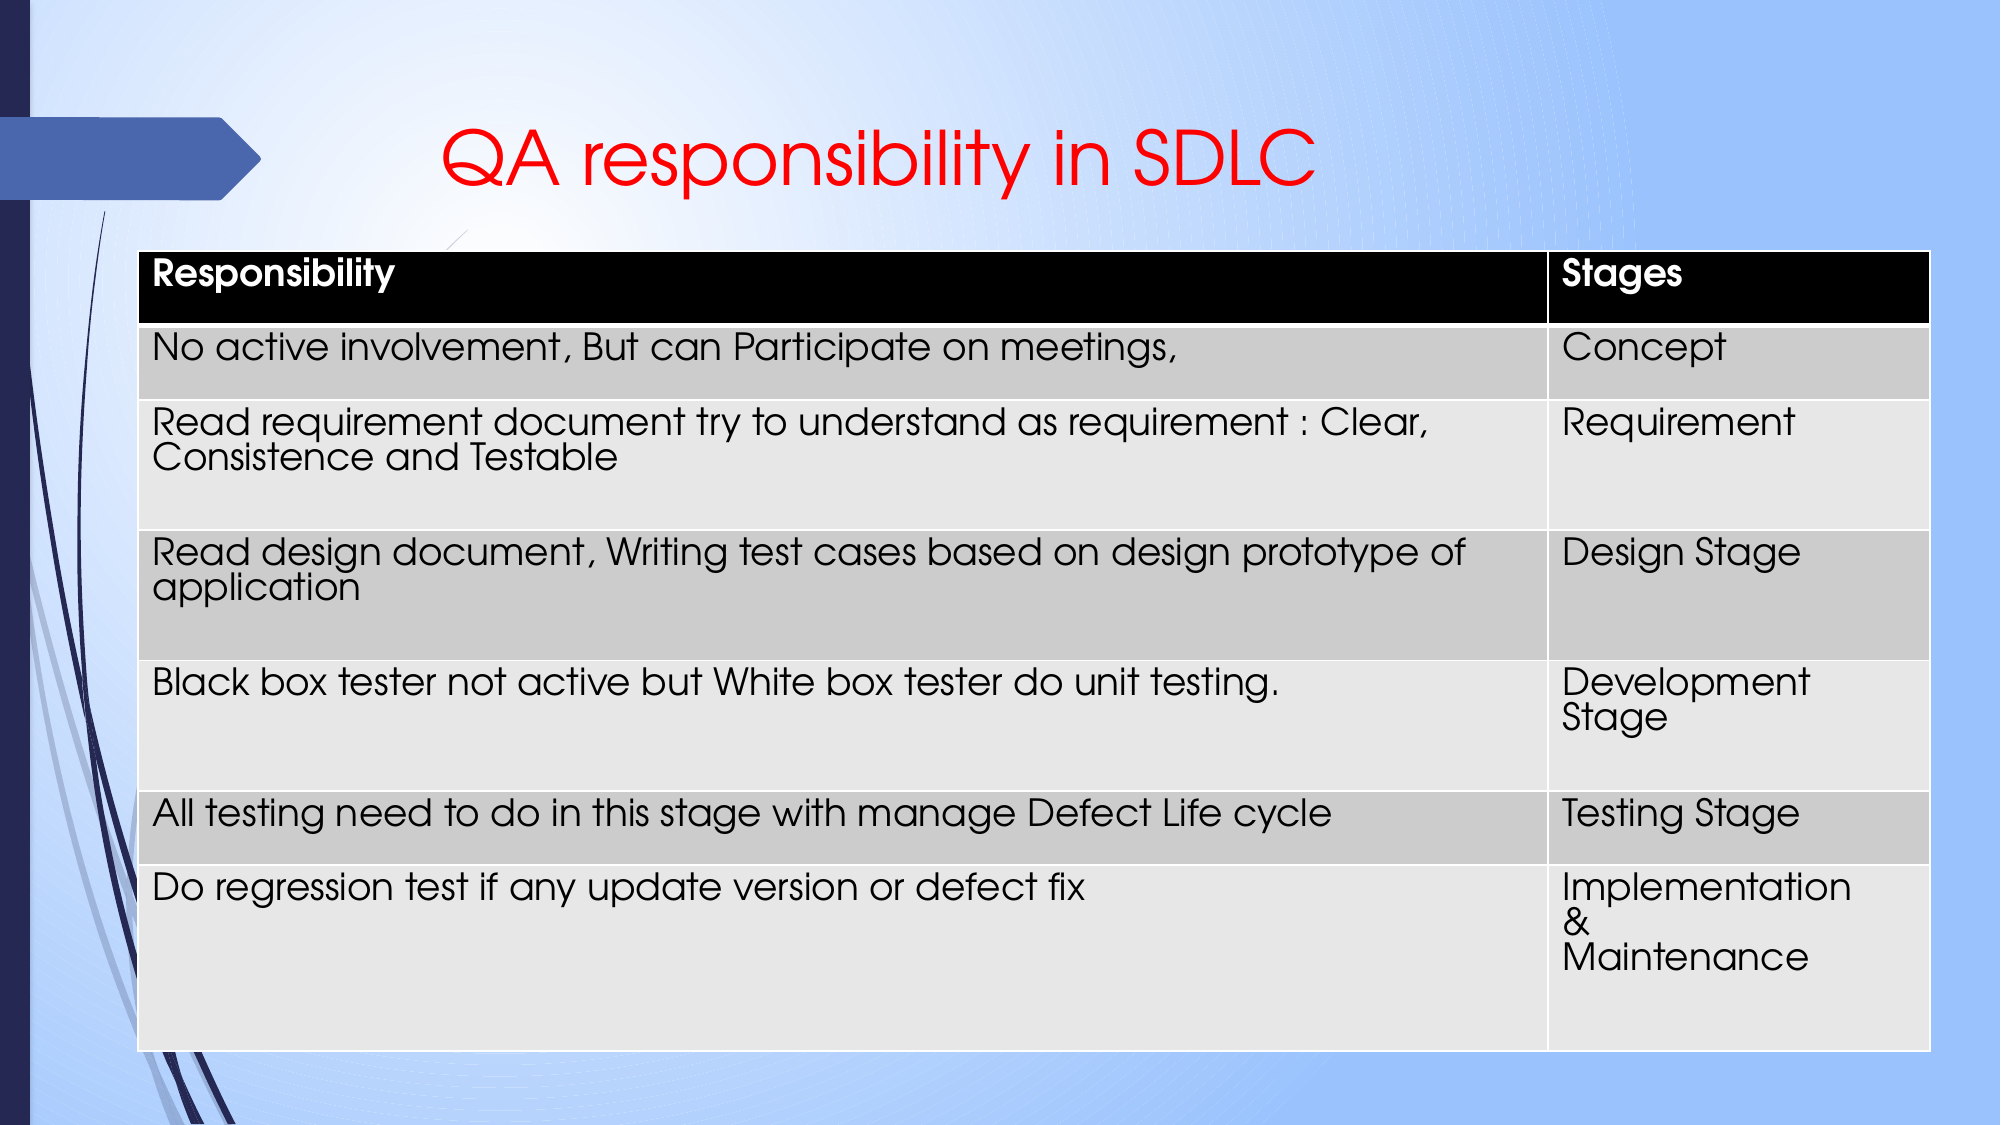

# QA responsibility in SDLC
| Responsibility | Stages |
| --- | --- |
| No active involvement, But can Participate on meetings, | Concept |
| Read requirement document try to understand as requirement : Clear, Consistence and Testable | Requirement |
| Read design document, Writing test cases based on design prototype of application | Design Stage |
| Black box tester not active but White box tester do unit testing. | Development Stage |
| All testing need to do in this stage with manage Defect Life cycle | Testing Stage |
| Do regression test if any update version or defect fix | Implementation & Maintenance |